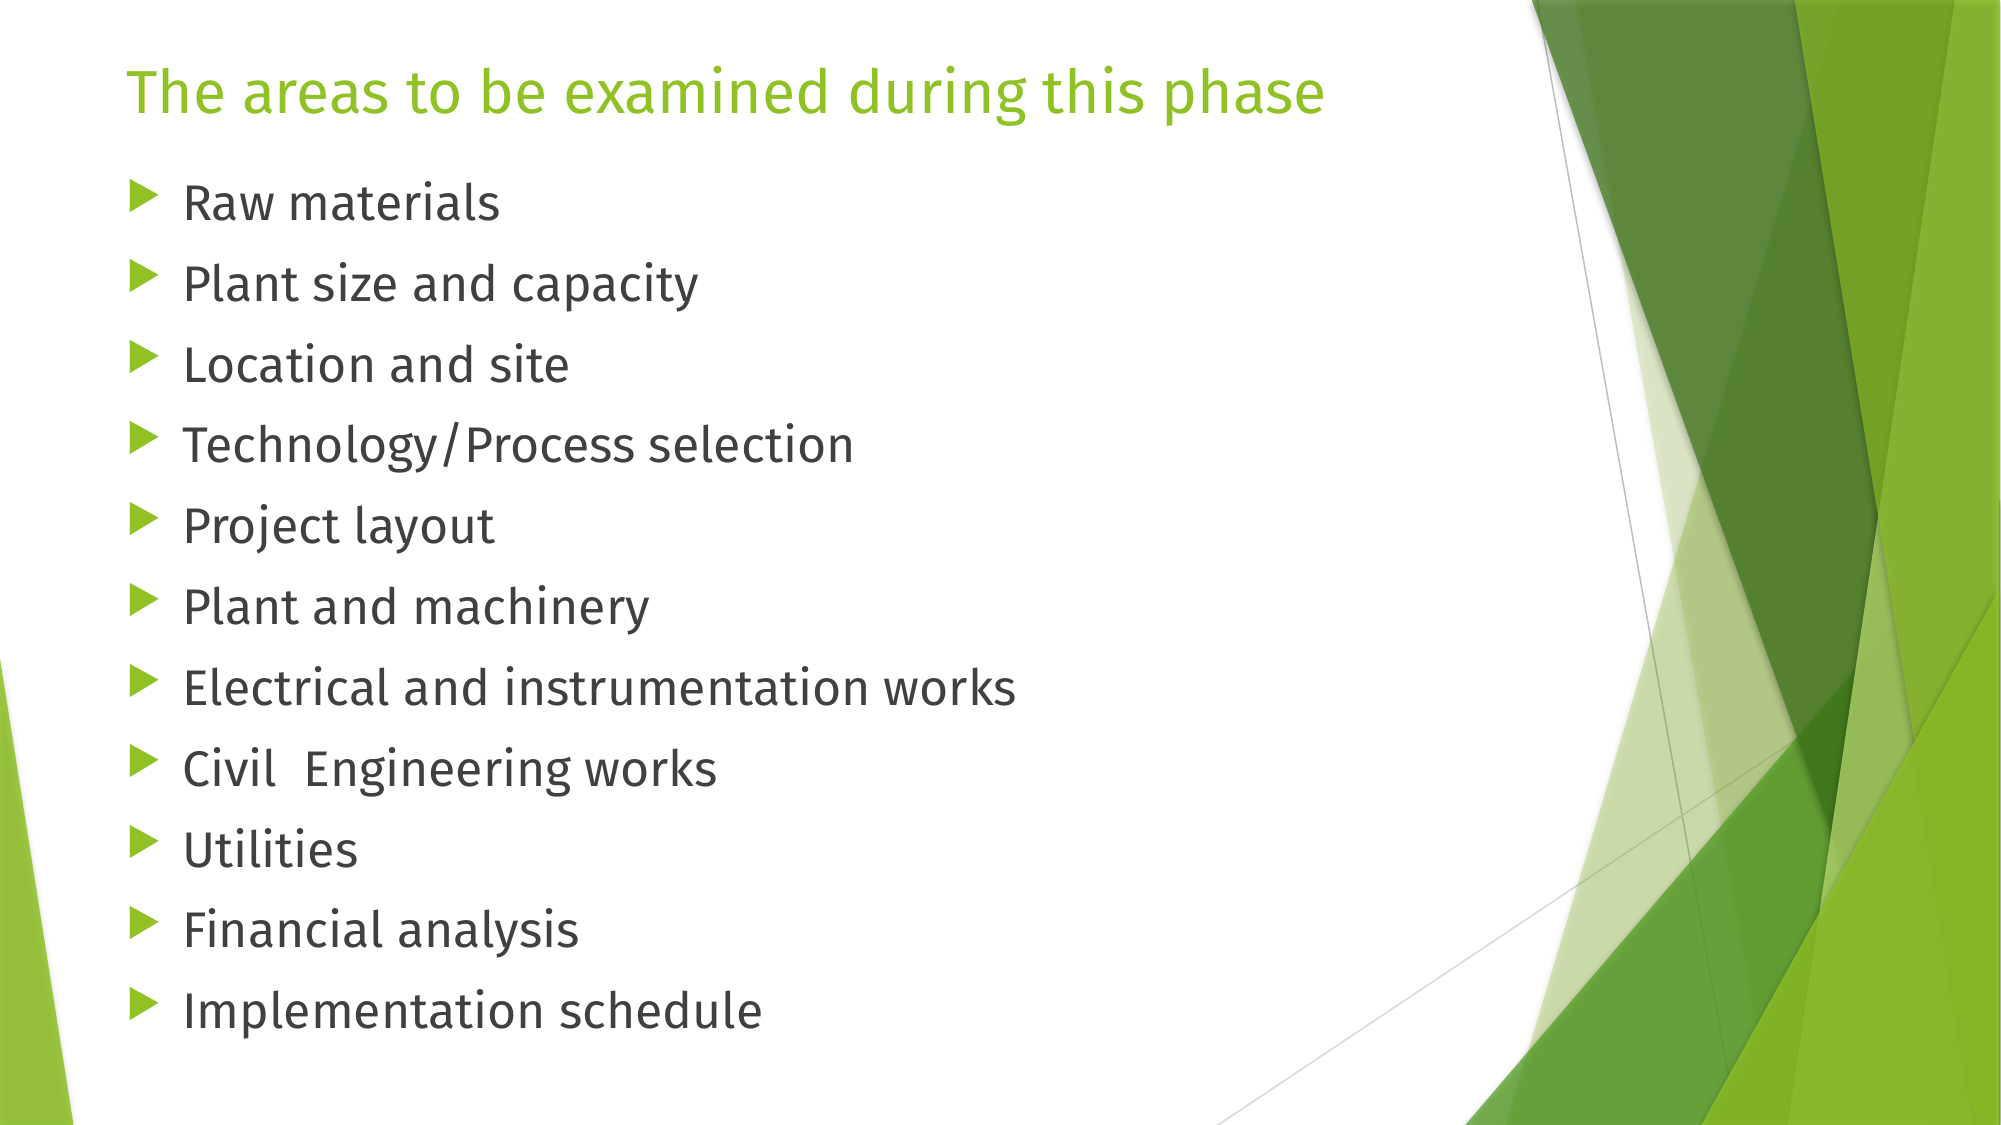

# The areas to be examined during this phase
Raw materials
Plant size and capacity
Location and site
Technology/Process selection
Project layout
Plant and machinery
Electrical and instrumentation works
Civil  Engineering works
Utilities
Financial analysis
Implementation schedule